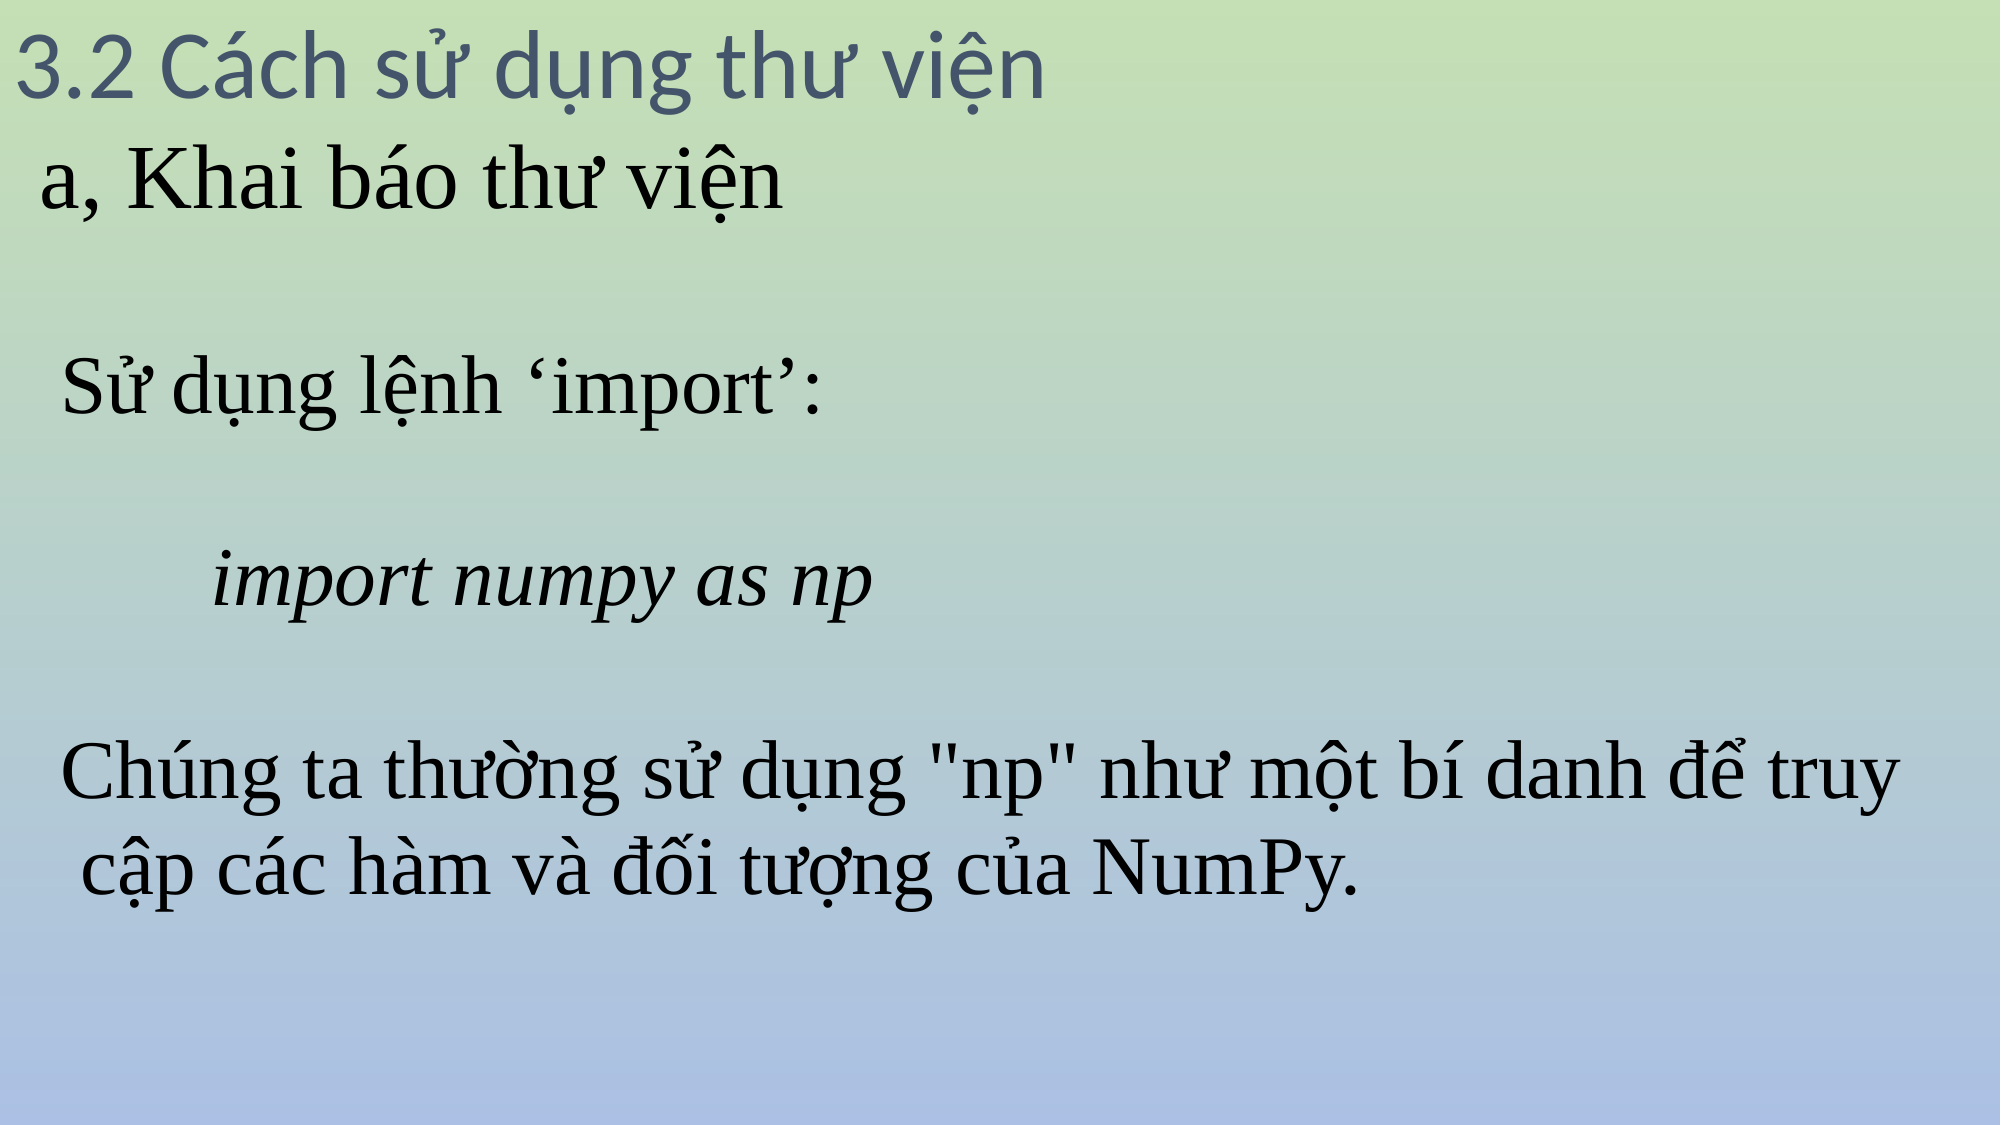

# 3.2 Cách sử dụng thư viện
a, Khai báo thư viện
Sử dụng lệnh ‘import’:

	import numpy as np

Chúng ta thường sử dụng "np" như một bí danh để truy
 cập các hàm và đối tượng của NumPy.